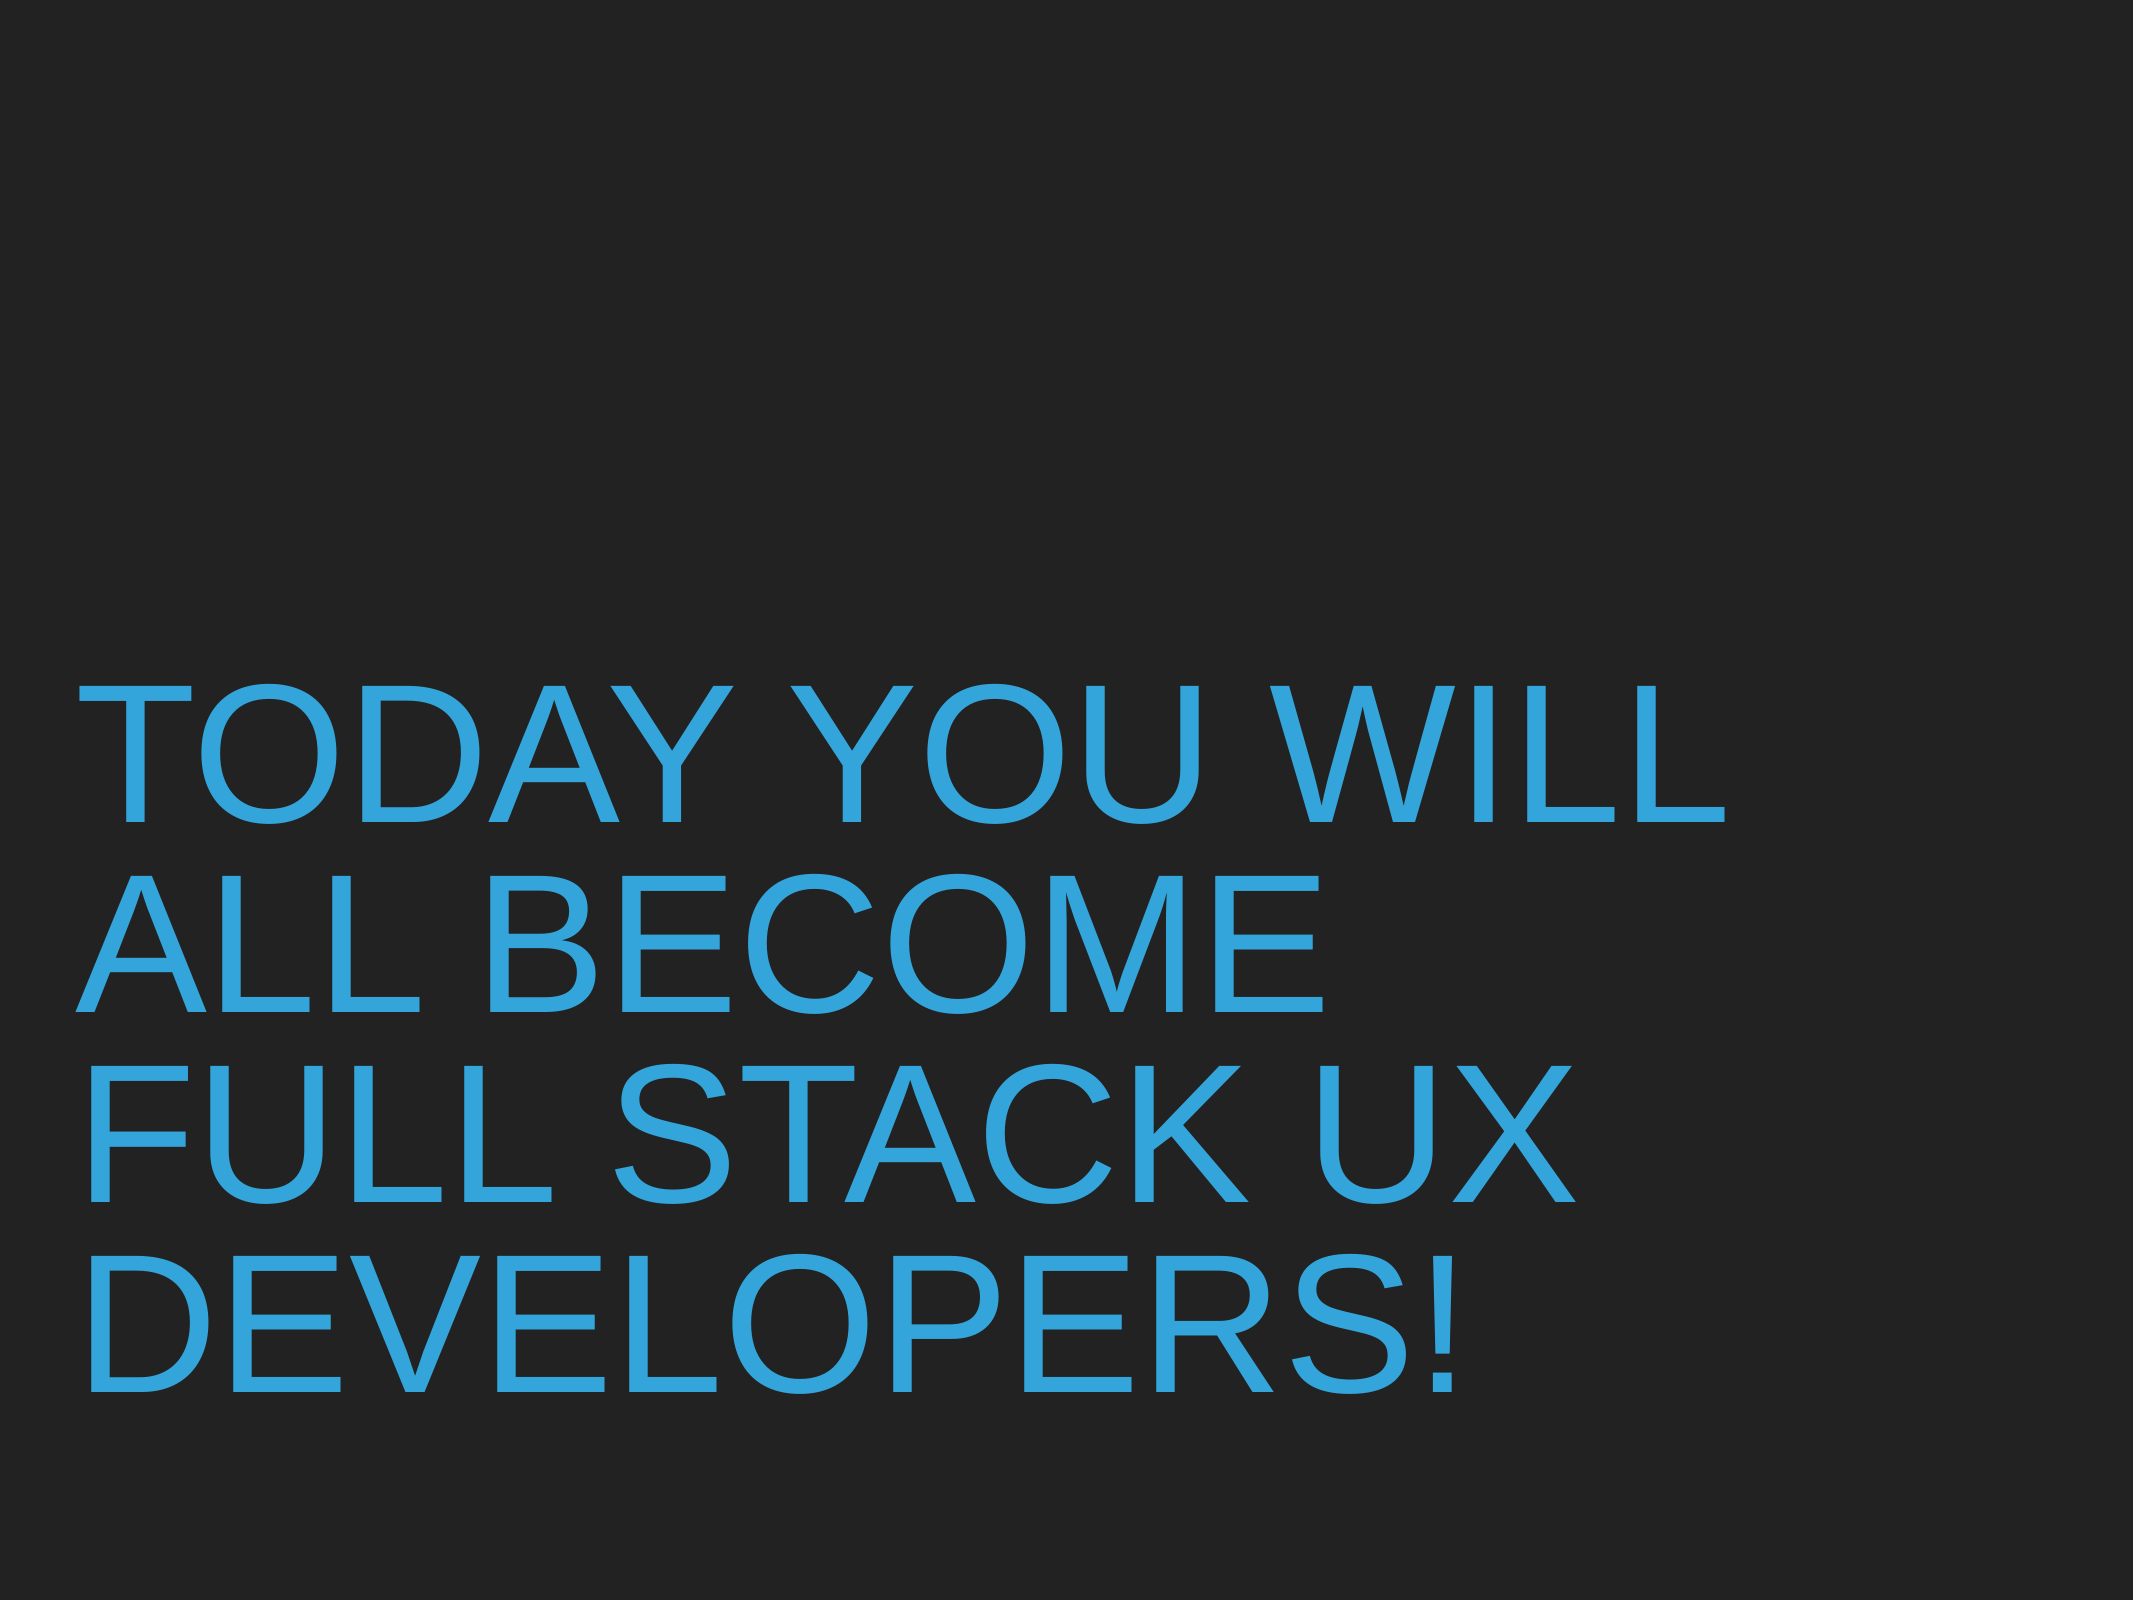

# today you will all become full stack UX developers!